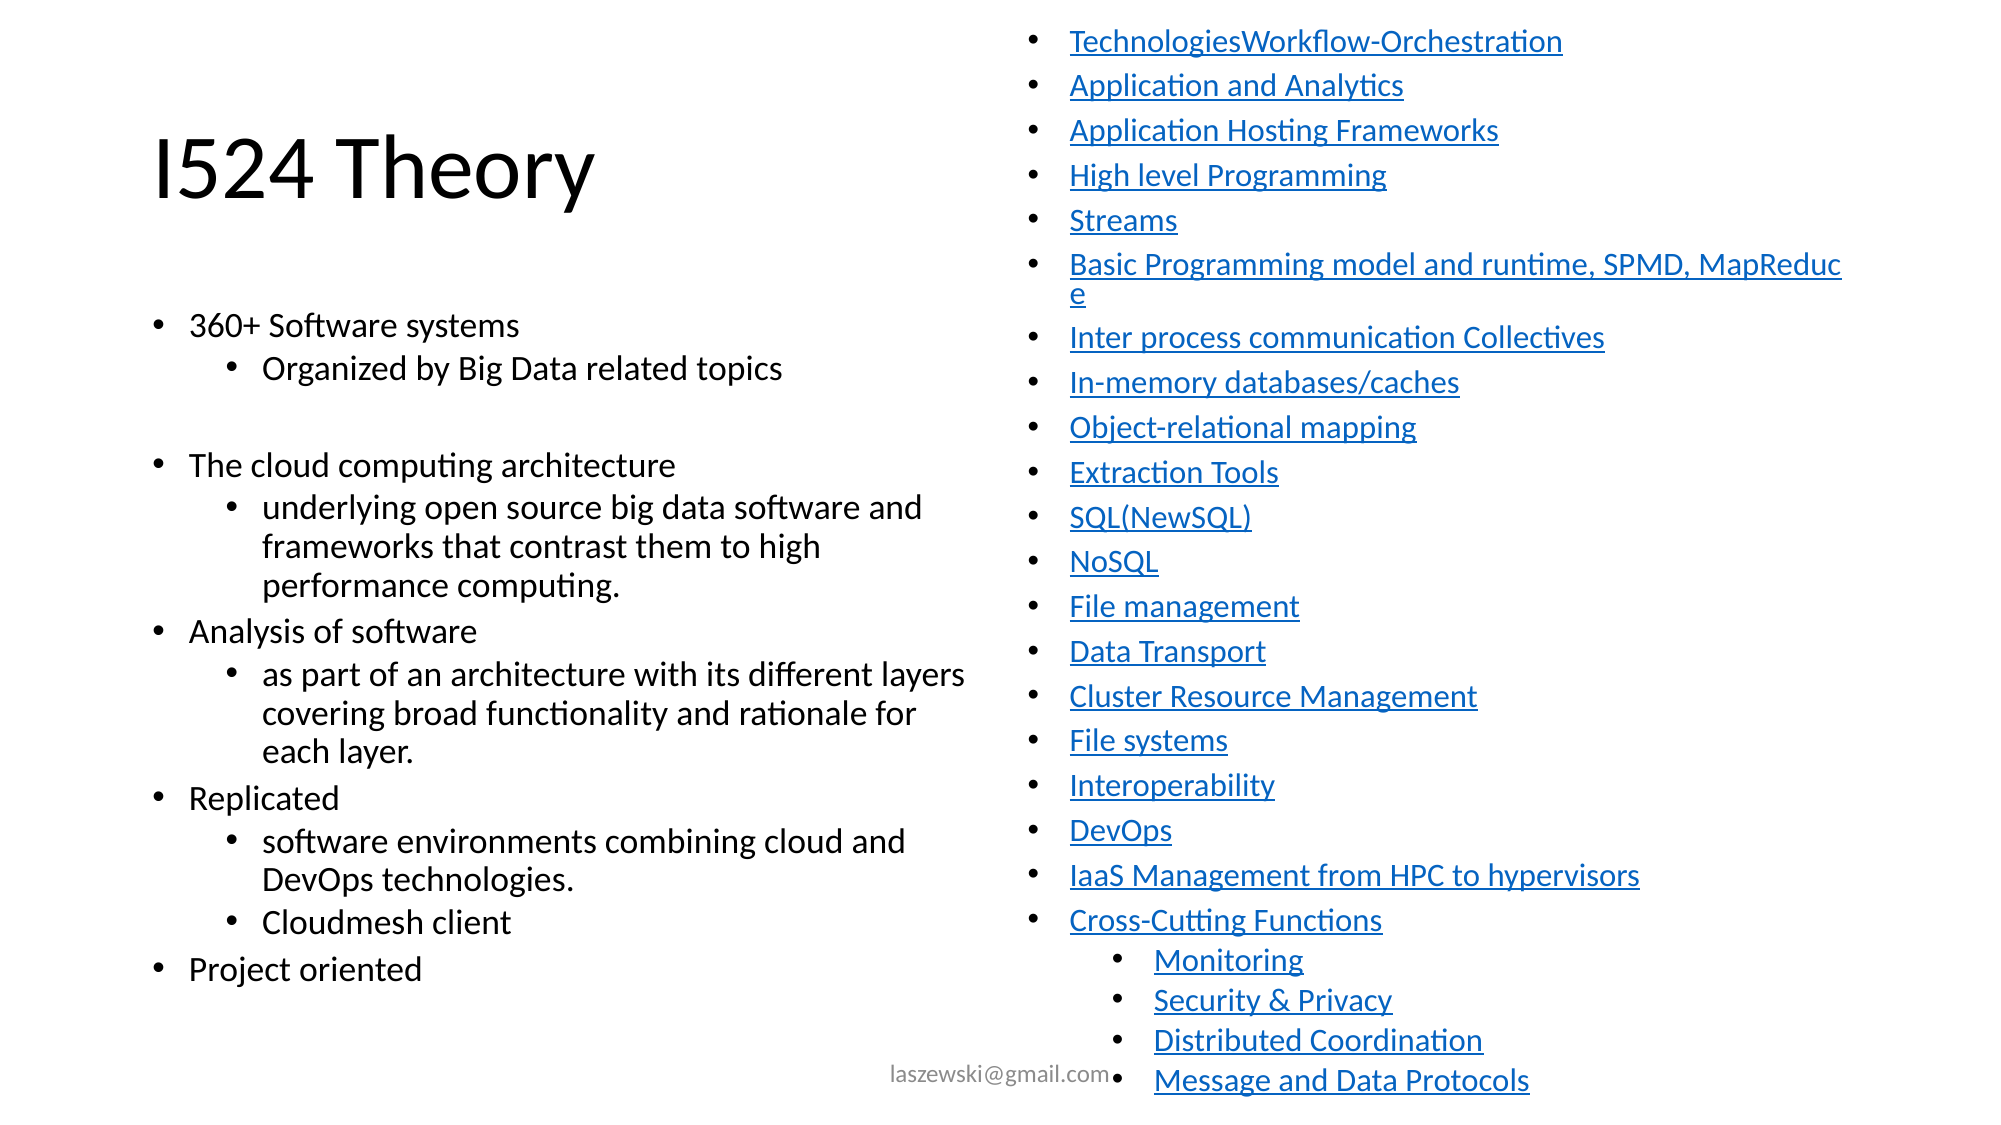

TechnologiesWorkflow-Orchestration
Application and Analytics
Application Hosting Frameworks
High level Programming
Streams
Basic Programming model and runtime, SPMD, MapReduce
Inter process communication Collectives
In-memory databases/caches
Object-relational mapping
Extraction Tools
SQL(NewSQL)
NoSQL
File management
Data Transport
Cluster Resource Management
File systems
Interoperability
DevOps
IaaS Management from HPC to hypervisors
Cross-Cutting Functions
Monitoring
Security & Privacy
Distributed Coordination
Message and Data Protocols

# I524 Theory
360+ Software systems
Organized by Big Data related topics

The cloud computing architecture
underlying open source big data software and frameworks that contrast them to high performance computing.
Analysis of software
as part of an architecture with its different layers covering broad functionality and rationale for each layer.
Replicated
software environments combining cloud and DevOps technologies.
Cloudmesh client
Project oriented

laszewski@gmail.com